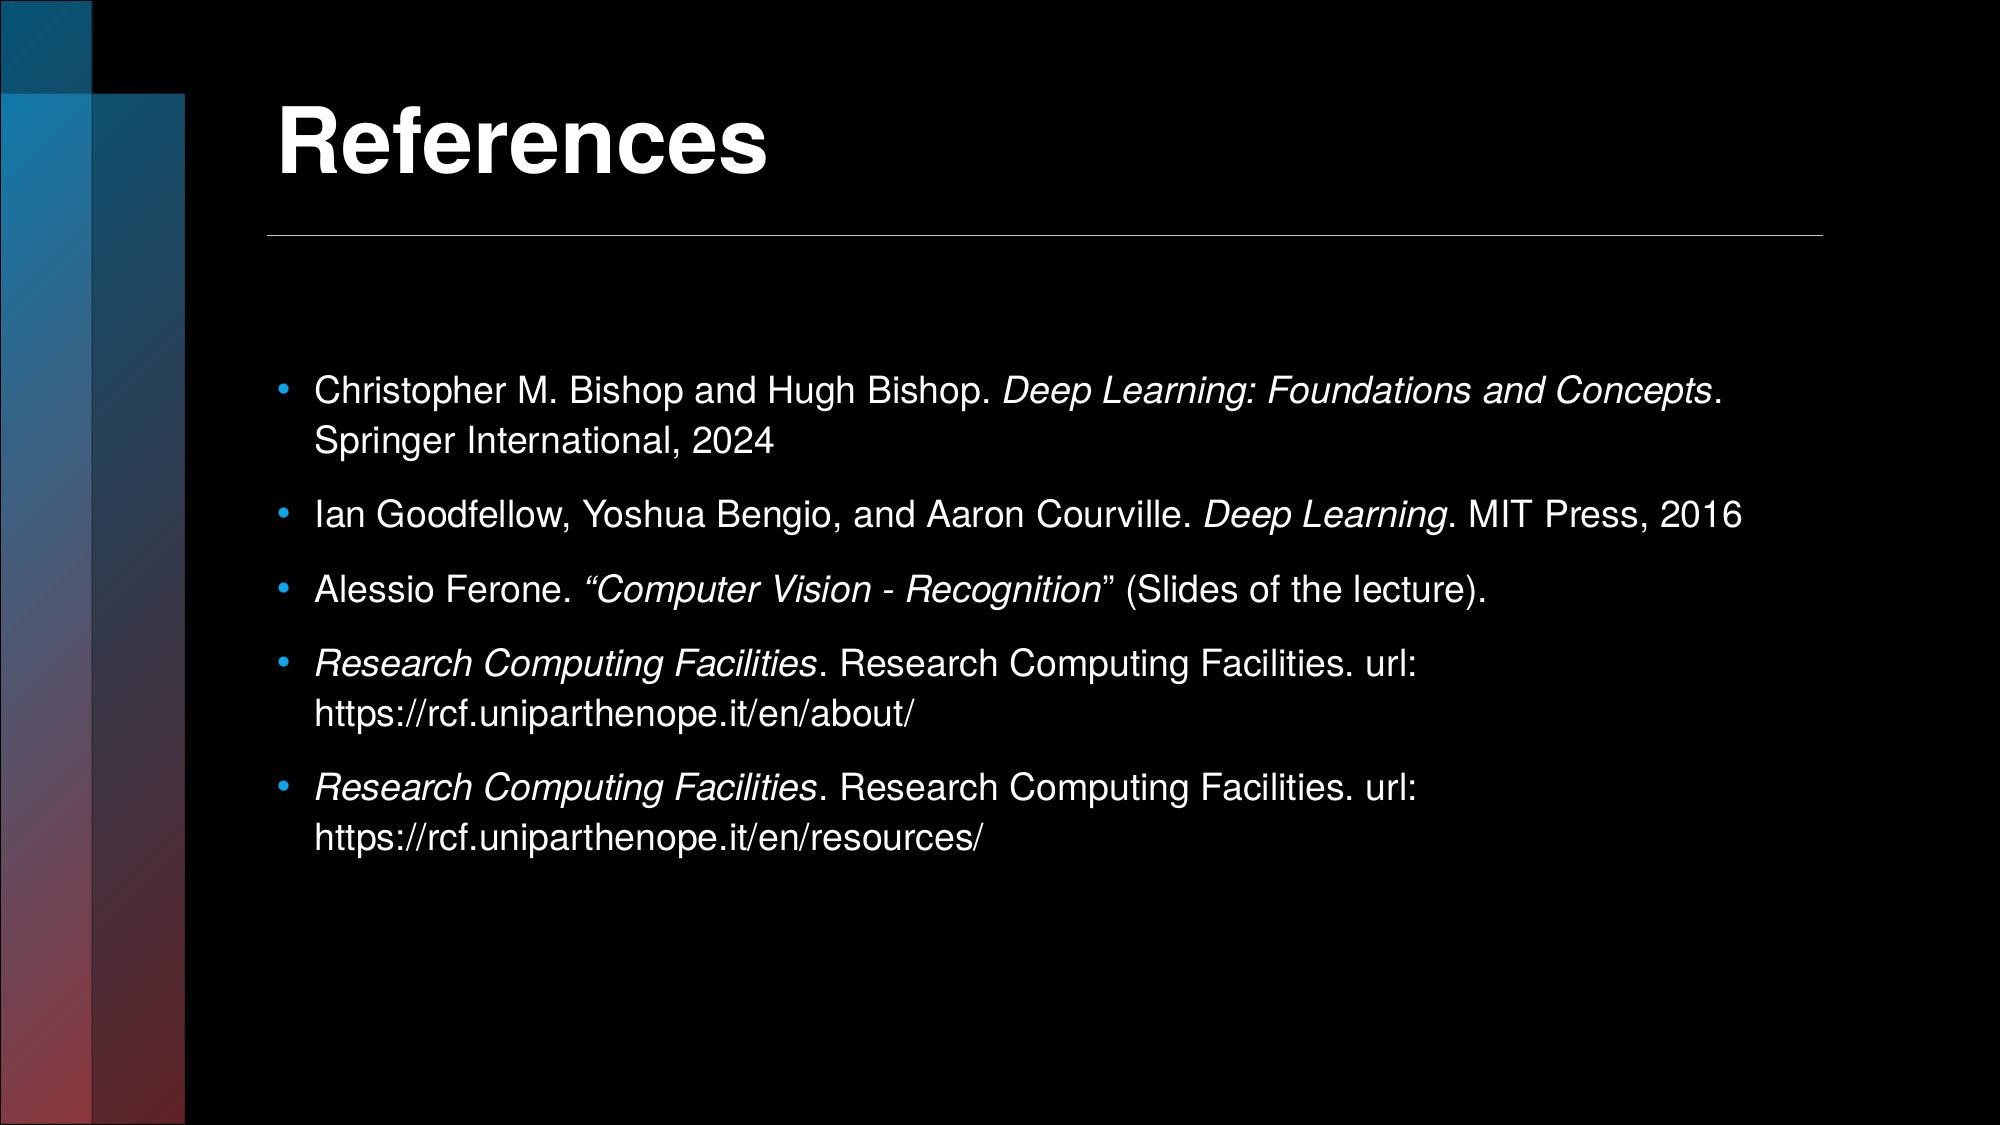

# References
Christopher M. Bishop and Hugh Bishop. Deep Learning: Foundations and Concepts. Springer International, 2024
Ian Goodfellow, Yoshua Bengio, and Aaron Courville. Deep Learning. MIT Press, 2016
Alessio Ferone. “Computer Vision - Recognition” (Slides of the lecture).
Research Computing Facilities. Research Computing Facilities. url: https://rcf.uniparthenope.it/en/about/
Research Computing Facilities. Research Computing Facilities. url: https://rcf.uniparthenope.it/en/resources/